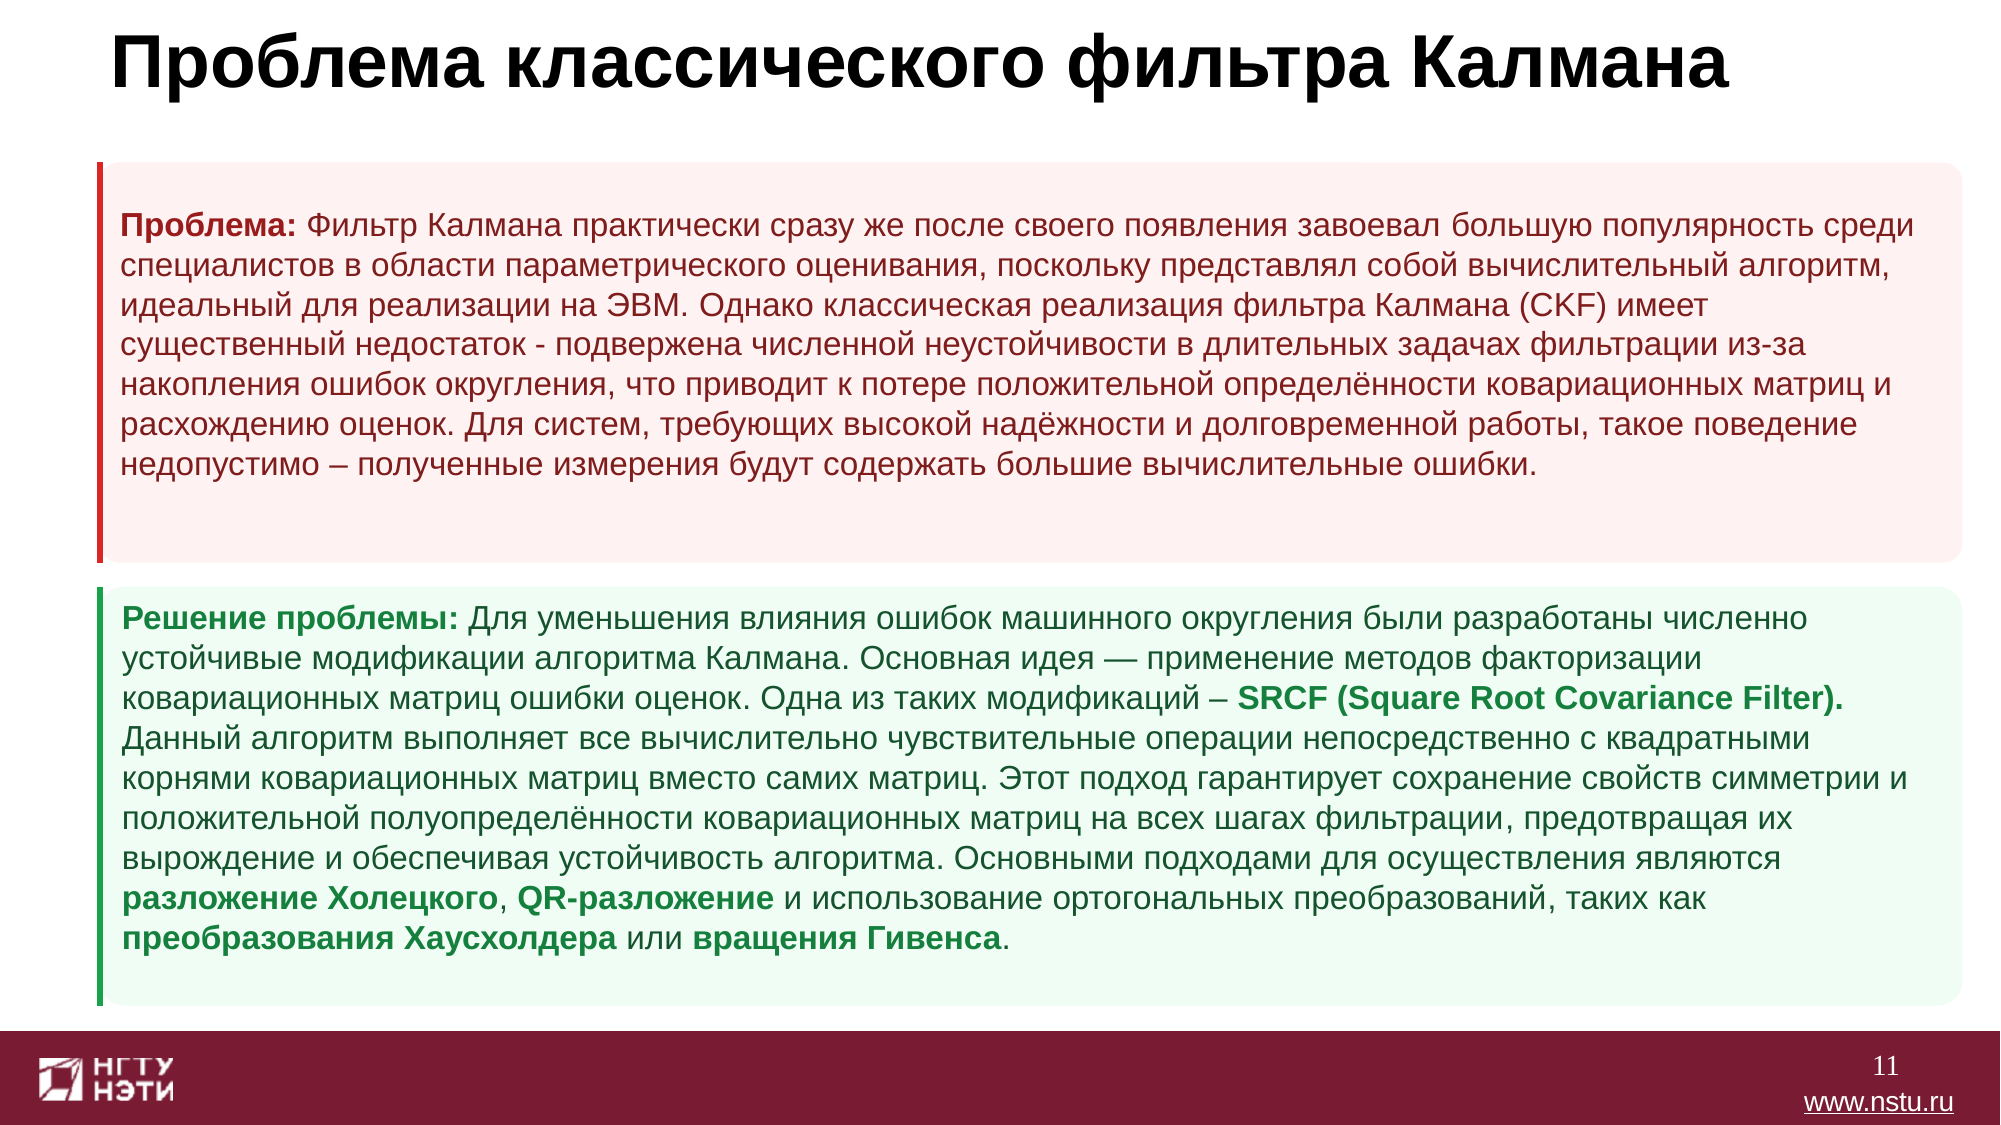

# Проблема классического фильтра Калмана

Проблема: Фильтр Калмана практически сразу же после своего появления завоевал большую популярность среди специалистов в области параметрического оценивания, поскольку представлял собой вычислительный алгоритм, идеальный для реализации на ЭВМ. Однако классическая реализация фильтра Калмана (CKF) имеет существенный недостаток - подвержена численной неустойчивости в длительных задачах фильтрации из-за накопления ошибок округления, что приводит к потере положительной определённости ковариационных матриц и расхождению оценок. Для систем, требующих высокой надёжности и долговременной работы, такое поведение недопустимо – полученные измерения будут содержать большие вычислительные ошибки.

Решение проблемы: Для уменьшения влияния ошибок машинного округления были разработаны численно устойчивые модификации алгоритма Калмана. Основная идея — применение методов факторизации ковариационных матриц ошибки оценок. Одна из таких модификаций – SRCF (Square Root Covariance Filter). Данный алгоритм выполняет все вычислительно чувствительные операции непосредственно с квадратными корнями ковариационных матриц вместо самих матриц. Этот подход гарантирует сохранение свойств симметрии и положительной полуопределённости ковариационных матриц на всех шагах фильтрации, предотвращая их вырождение и обеспечивая устойчивость алгоритма. Основными подходами для осуществления являются разложение Холецкого, QR-разложение и использование ортогональных преобразований, таких как преобразования Хаусхолдера или вращения Гивенса.

11
www.nstu.ru